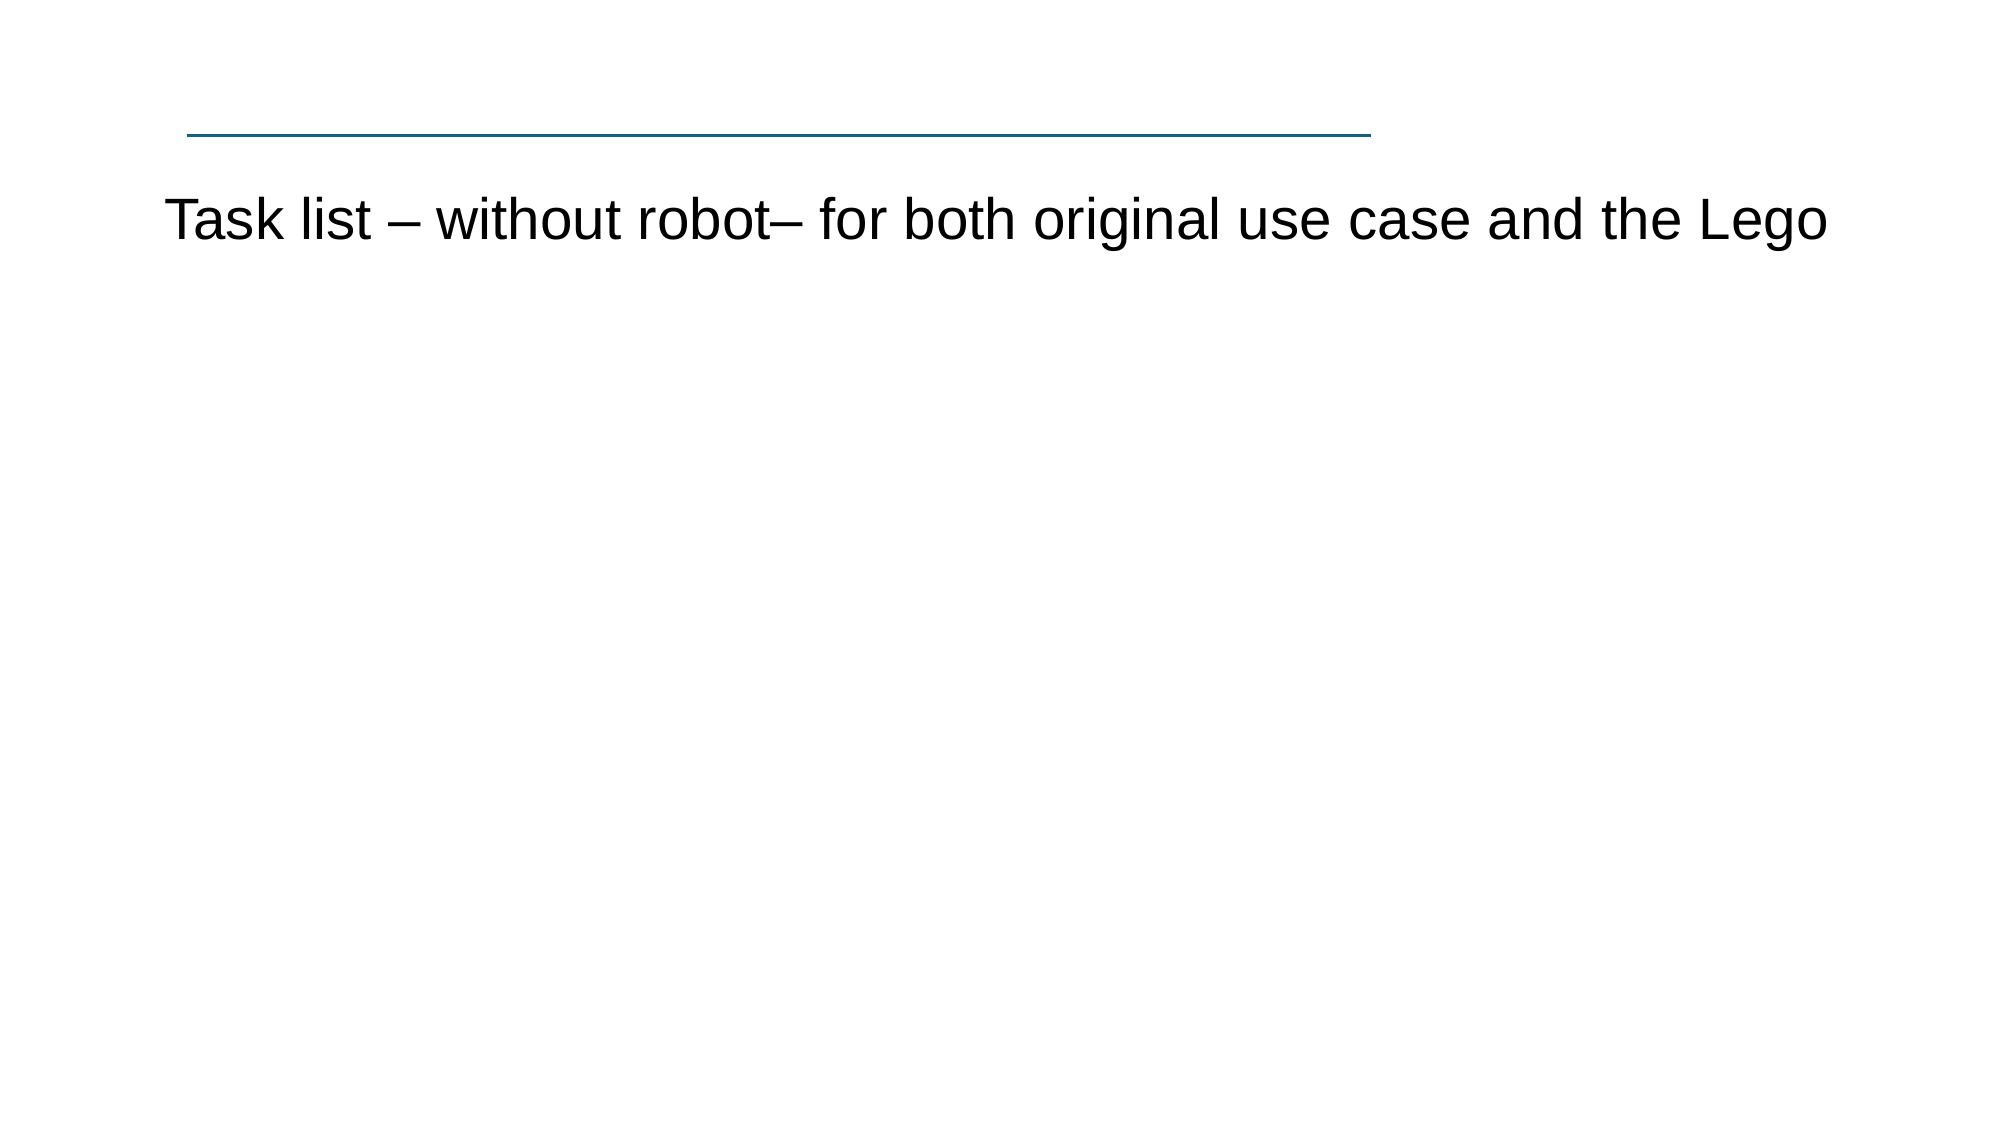

Task list – without robot– for both original use case and the Lego